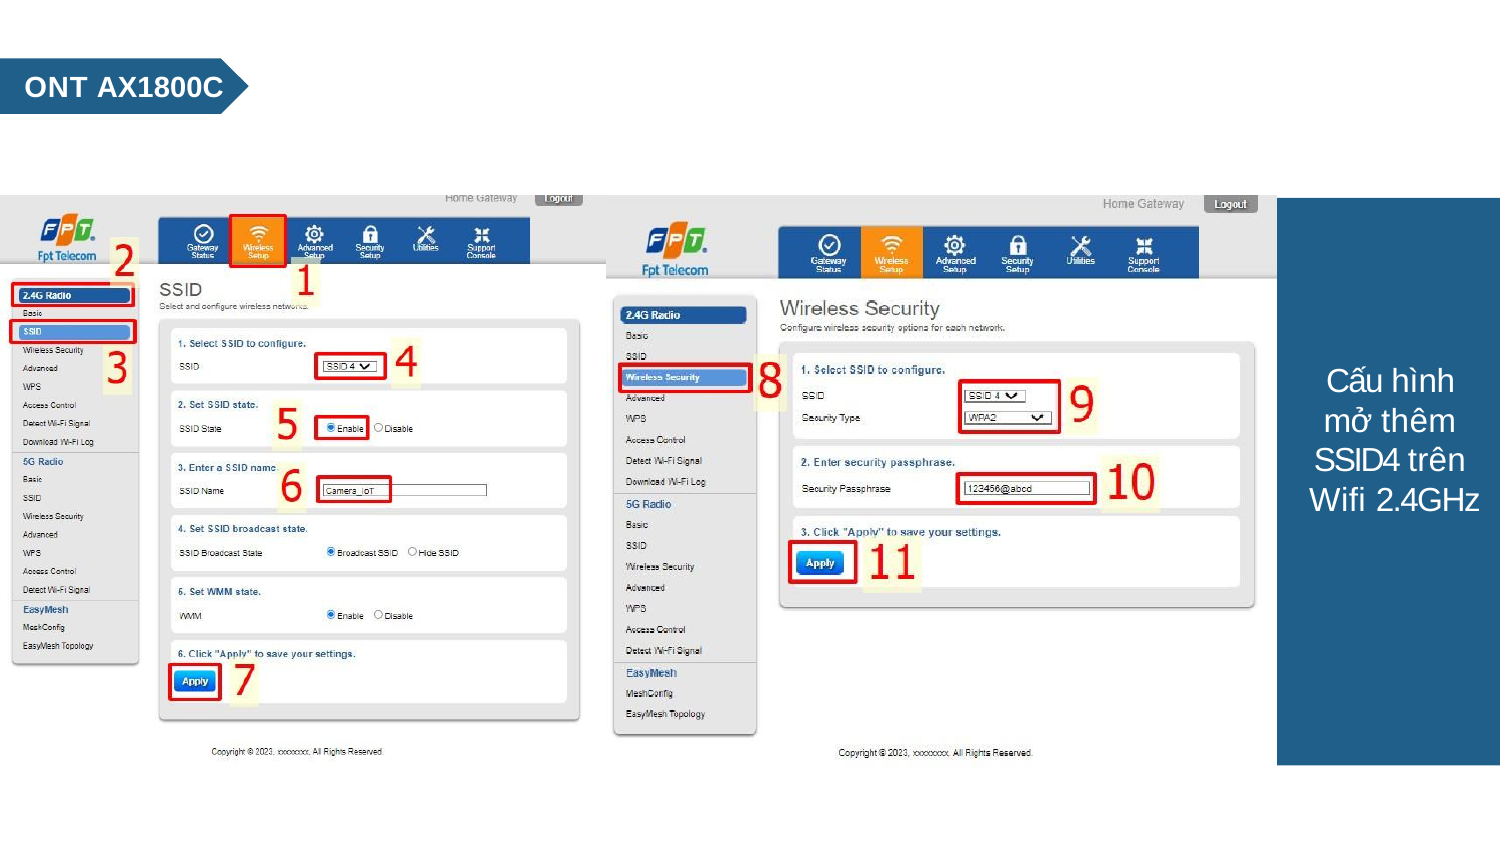

ONT AX1800C

Cấu hình  mở thêm  SSID4 trên  Wifi 2.4GHz